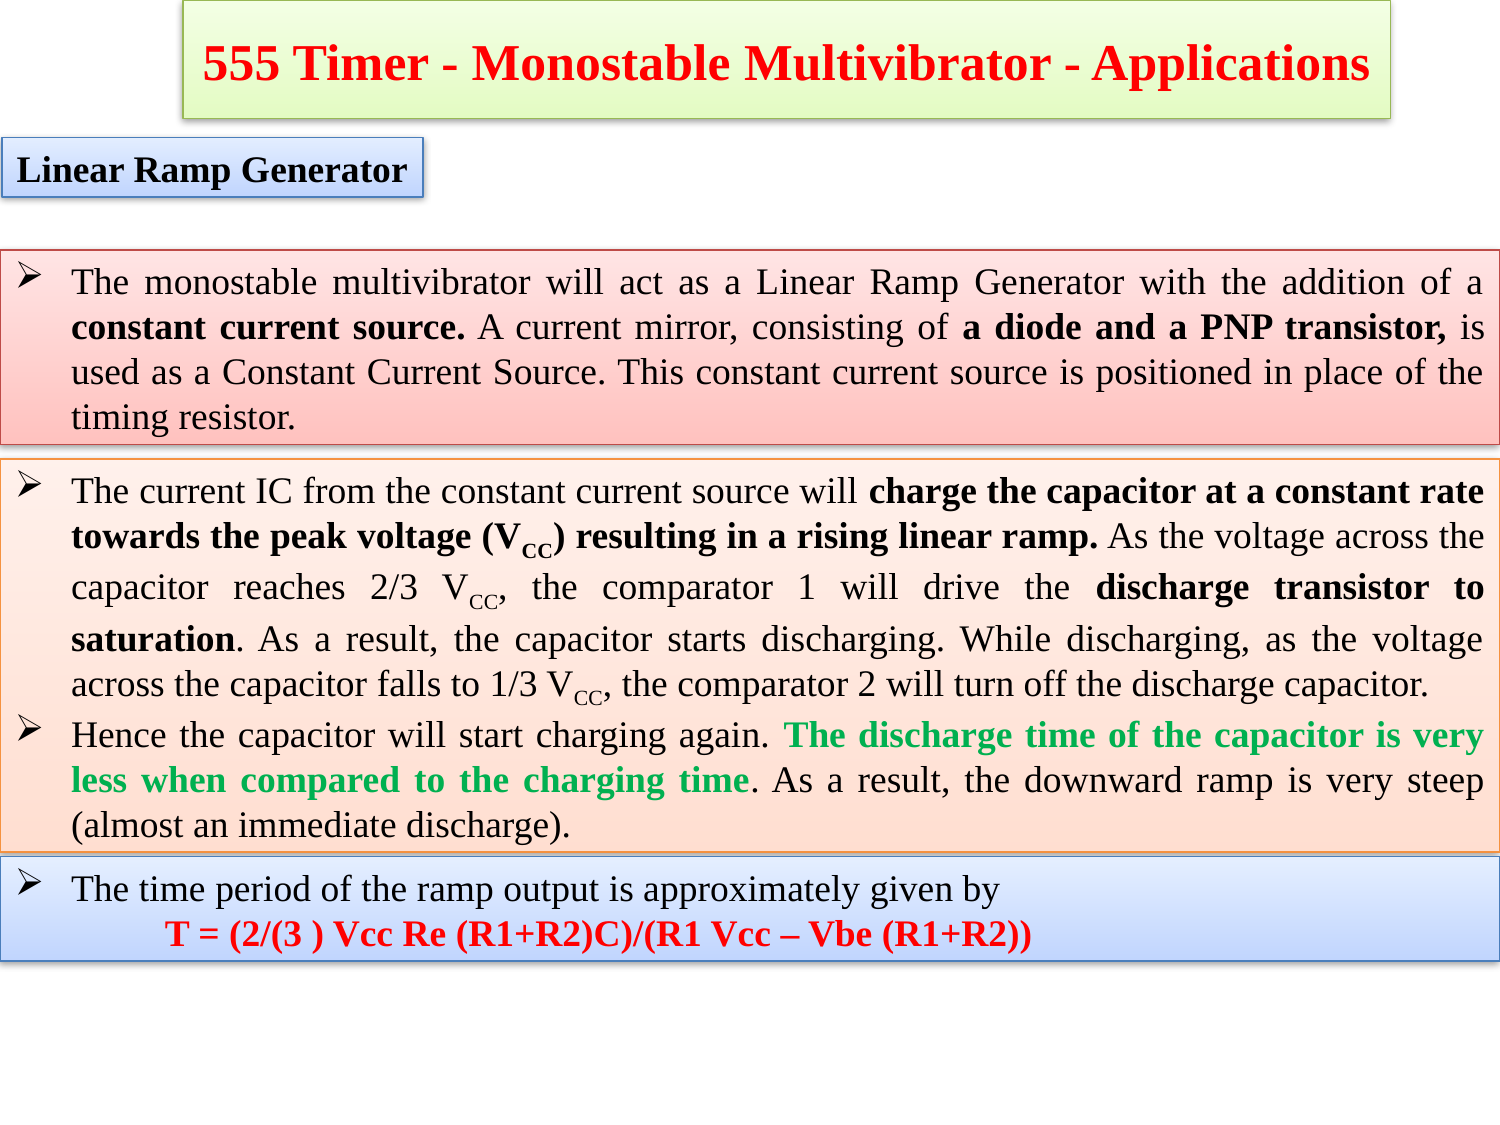

555 Timer - Monostable Multivibrator - Applications
Linear Ramp Generator
The monostable multivibrator will act as a Linear Ramp Generator with the addition of a constant current source. A current mirror, consisting of a diode and a PNP transistor, is used as a Constant Current Source. This constant current source is positioned in place of the timing resistor.
The current IC from the constant current source will charge the capacitor at a constant rate towards the peak voltage (VCC) resulting in a rising linear ramp. As the voltage across the capacitor reaches 2/3 VCC, the comparator 1 will drive the discharge transistor to saturation. As a result, the capacitor starts discharging. While discharging, as the voltage across the capacitor falls to 1/3 VCC, the comparator 2 will turn off the discharge capacitor.
Hence the capacitor will start charging again. The discharge time of the capacitor is very less when compared to the charging time. As a result, the downward ramp is very steep (almost an immediate discharge).
The time period of the ramp output is approximately given by
T = (2/(3 ) Vcc Re (R1+R2)C)/(R1 Vcc – Vbe (R1+R2))